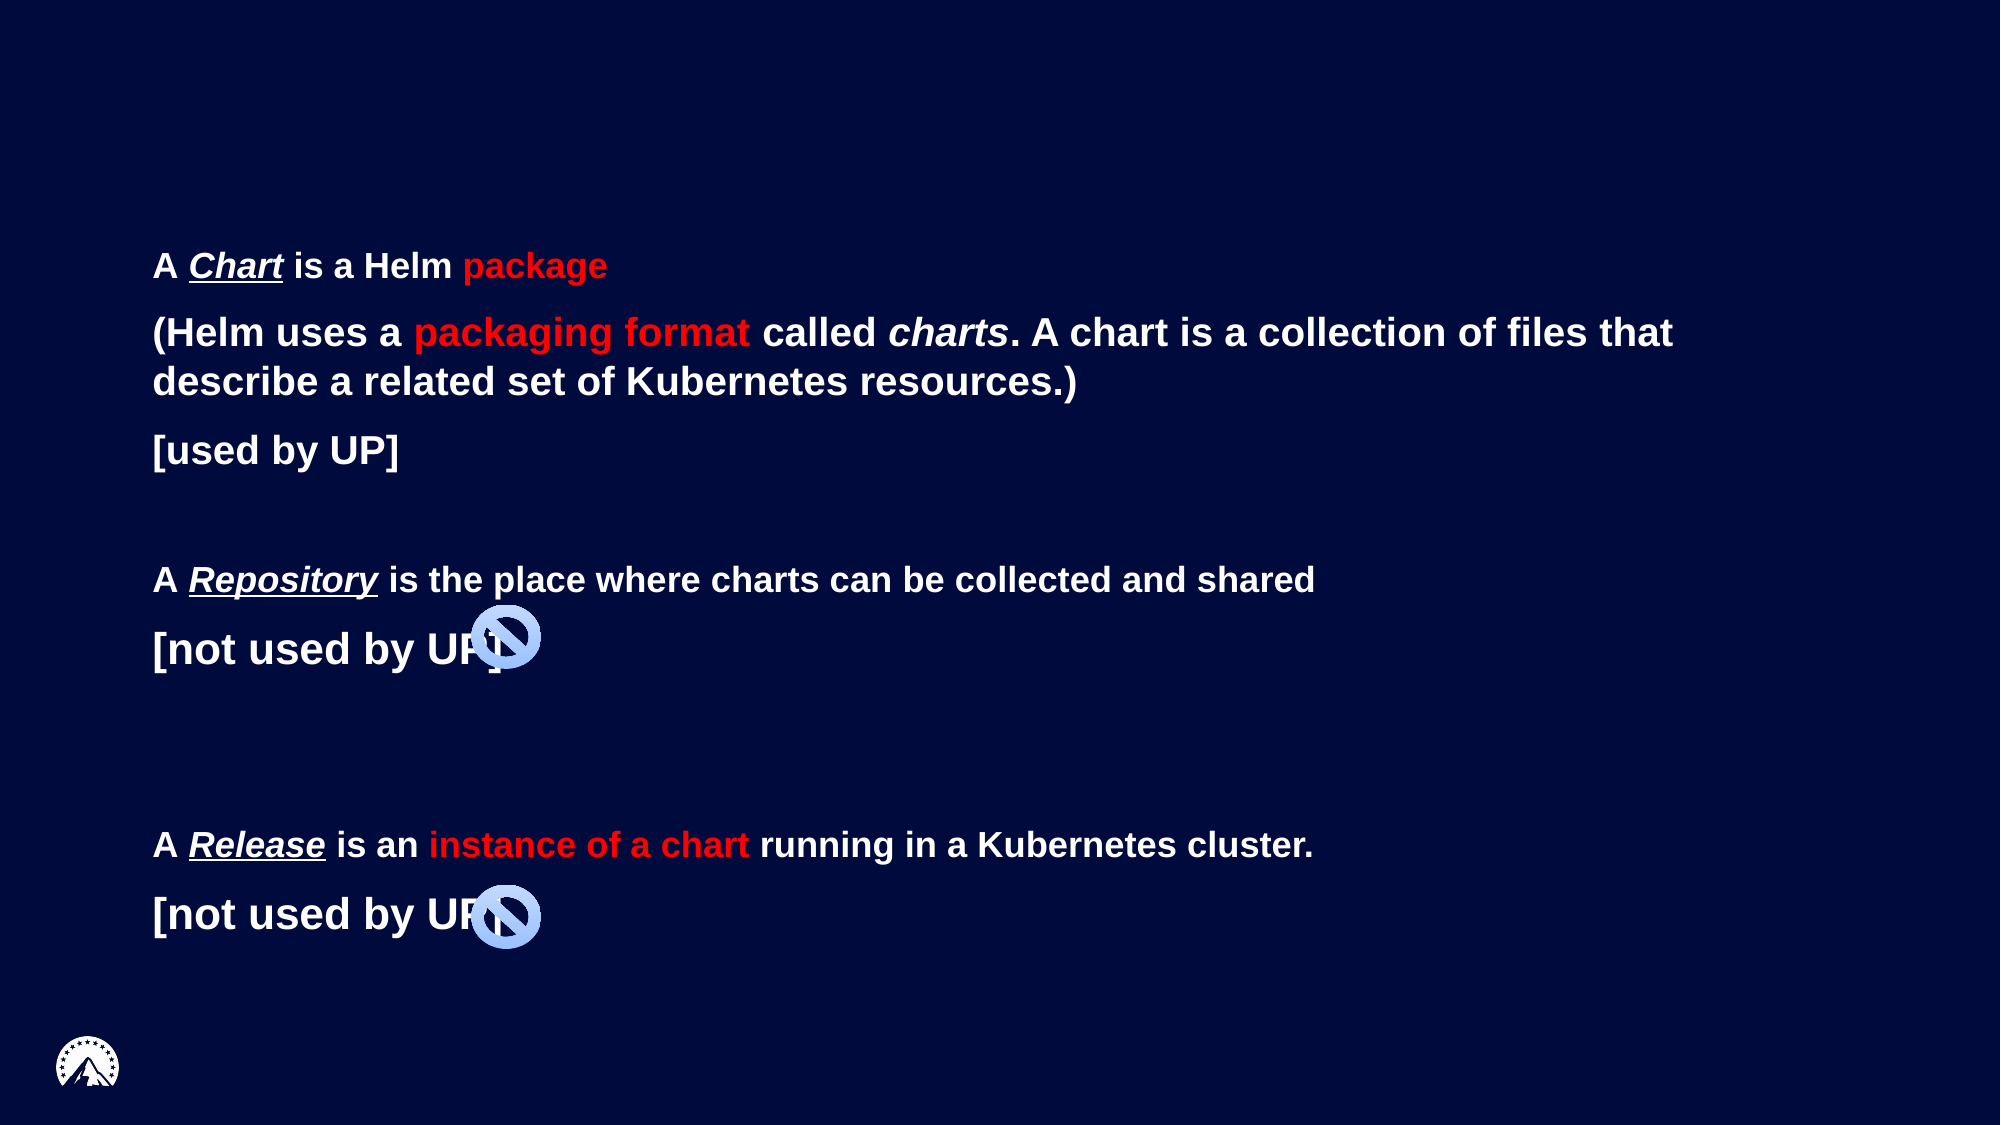

A Chart is a Helm package
(Helm uses a packaging format called charts. A chart is a collection of files that describe a related set of Kubernetes resources.)
[used by UP]

A Repository is the place where charts can be collected and shared
[not used by UP]

A Release is an instance of a chart running in a Kubernetes cluster.
[not used by UP]

Source: [Docs2]